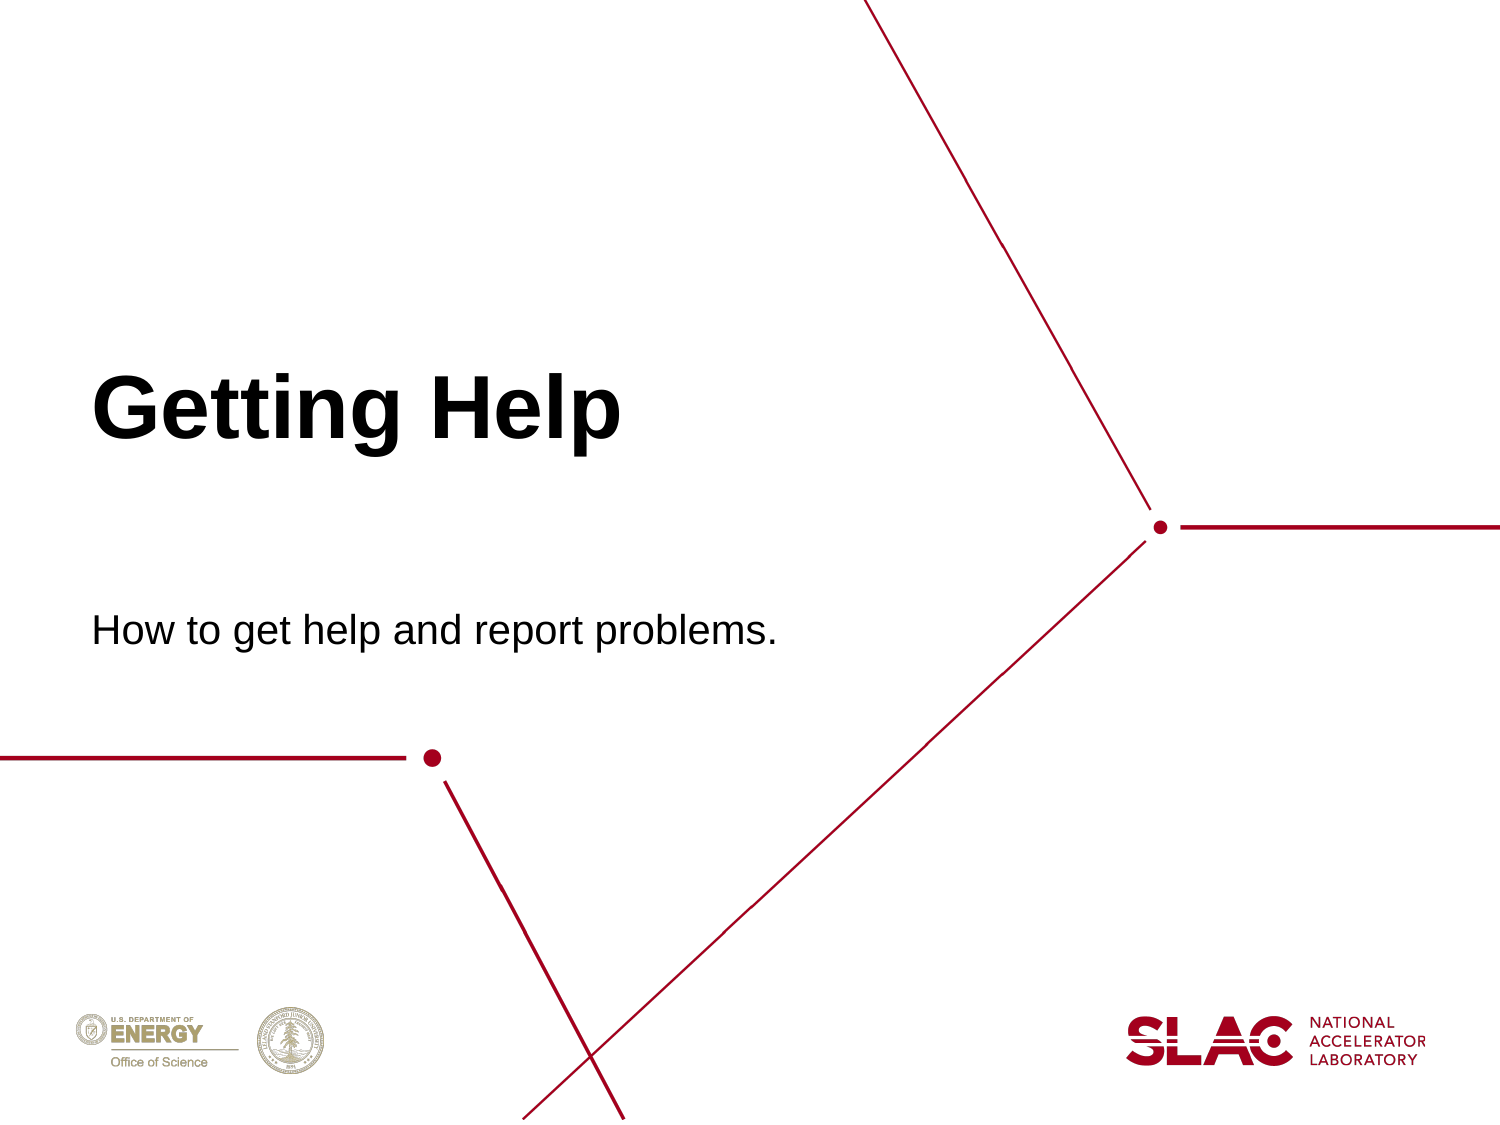

# Getting Help

How to get help and report problems.